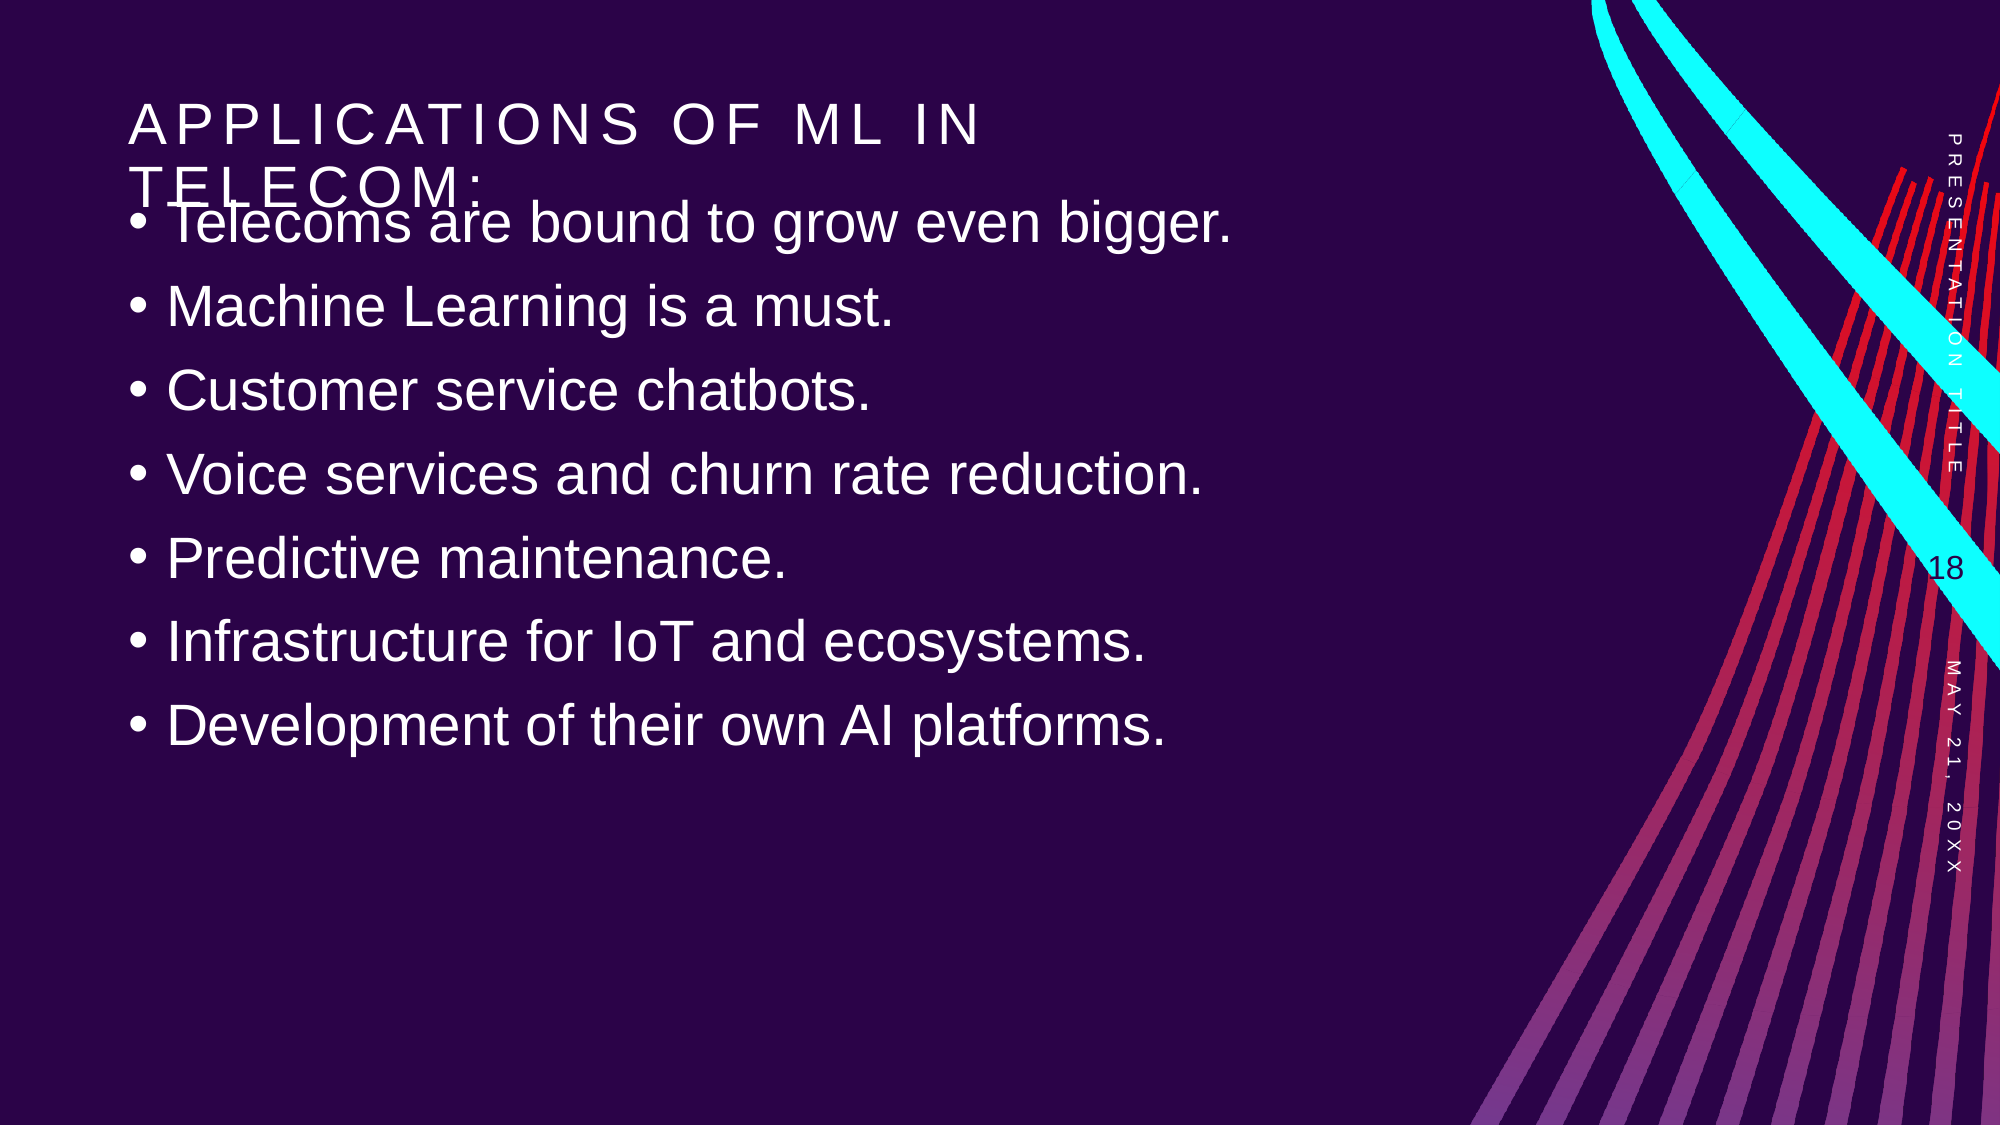

# Applications of ml in telecom:
Telecoms are bound to grow even bigger.
Machine Learning is a must.
Customer service chatbots.
Voice services and churn rate reduction.
Predictive maintenance.
Infrastructure for IoT and ecosystems.
Development of their own AI platforms.

PRESENTATION TITLE
18
May 21, 20XX